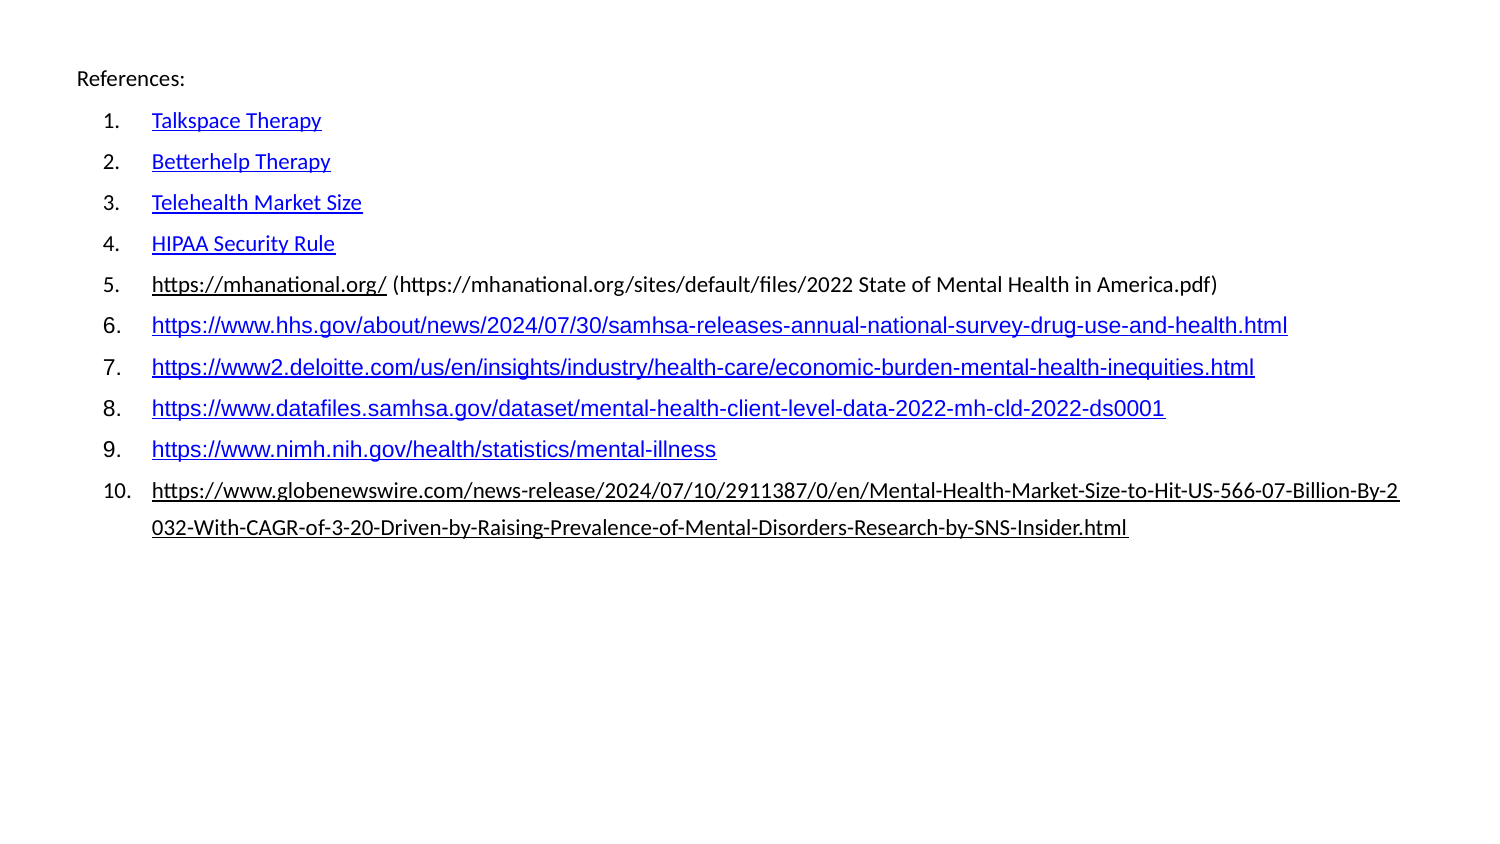

References:
Talkspace Therapy
Betterhelp Therapy
Telehealth Market Size
HIPAA Security Rule
https://mhanational.org/ (https://mhanational.org/sites/default/files/2022 State of Mental Health in America.pdf)
https://www.hhs.gov/about/news/2024/07/30/samhsa-releases-annual-national-survey-drug-use-and-health.html
https://www2.deloitte.com/us/en/insights/industry/health-care/economic-burden-mental-health-inequities.html
https://www.datafiles.samhsa.gov/dataset/mental-health-client-level-data-2022-mh-cld-2022-ds0001
https://www.nimh.nih.gov/health/statistics/mental-illness
https://www.globenewswire.com/news-release/2024/07/10/2911387/0/en/Mental-Health-Market-Size-to-Hit-US-566-07-Billion-By-2032-With-CAGR-of-3-20-Driven-by-Raising-Prevalence-of-Mental-Disorders-Research-by-SNS-Insider.html